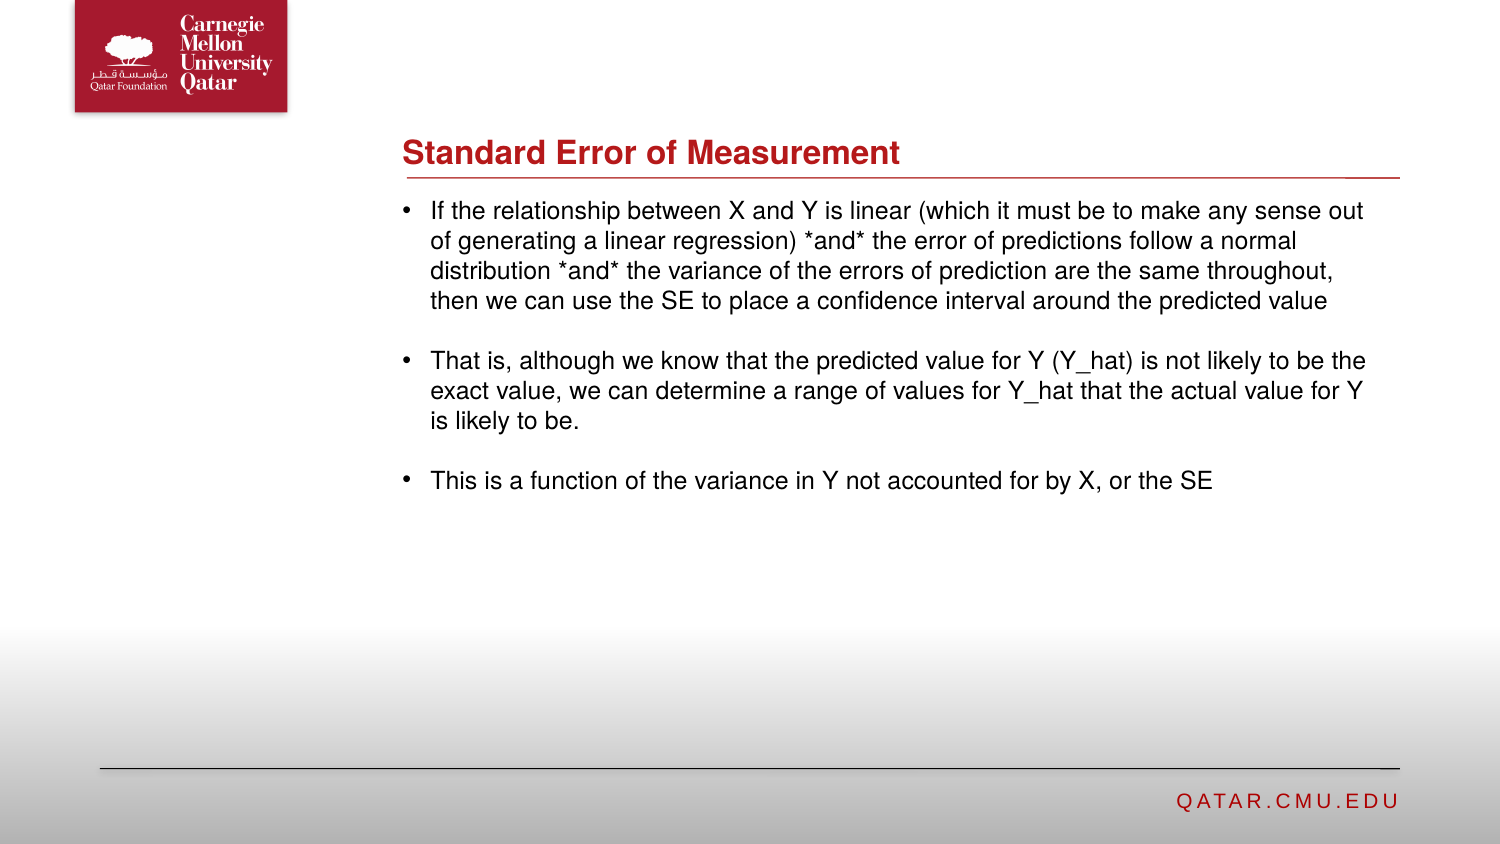

# Standard Error of Measurement
If the relationship between X and Y is linear (which it must be to make any sense out of generating a linear regression) *and* the error of predictions follow a normal distribution *and* the variance of the errors of prediction are the same throughout, then we can use the SE to place a confidence interval around the predicted value

That is, although we know that the predicted value for Y (Y_hat) is not likely to be the exact value, we can determine a range of values for Y_hat that the actual value for Y is likely to be.

This is a function of the variance in Y not accounted for by X, or the SE